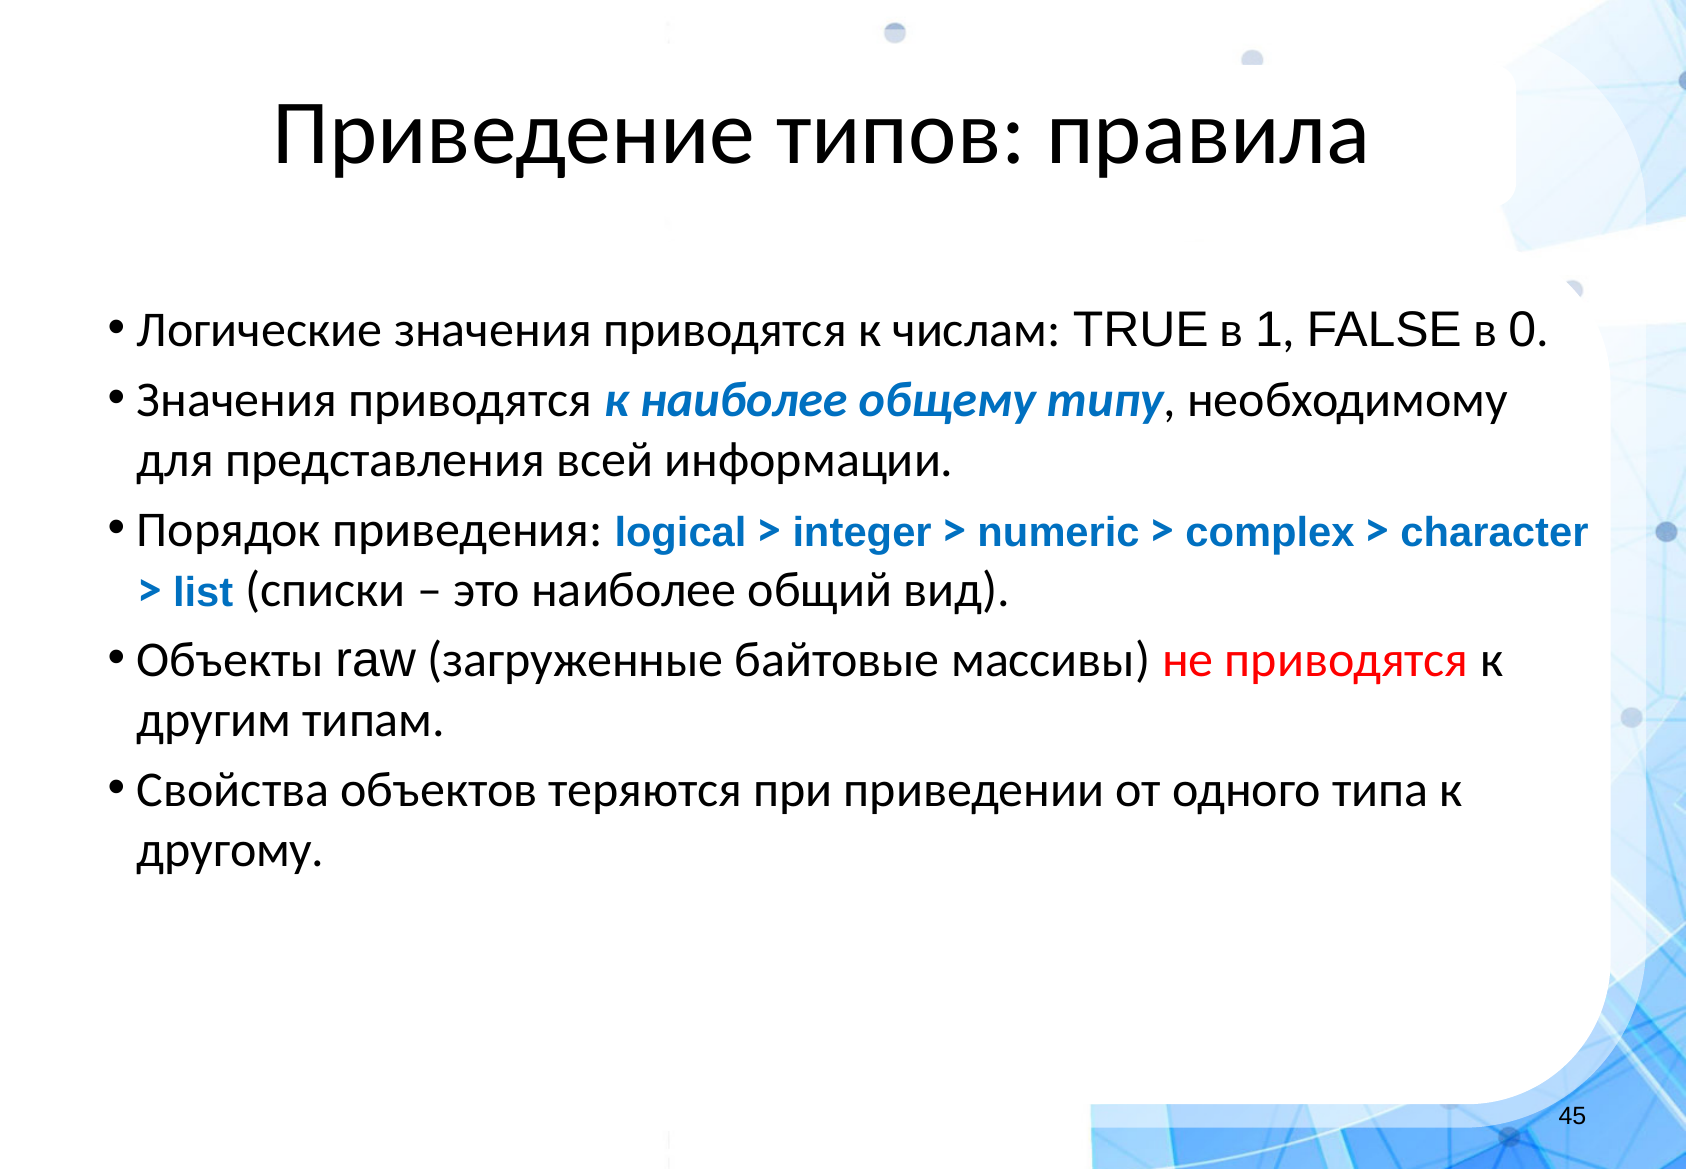

Приведение типов: правила
Логические значения приводятся к числам: TRUE в 1, FALSE в 0.
Значения приводятся к наиболее общему типу, необходимому для представления всей информации.
Порядок приведения: logical > integer > numeric > complex > character > list (списки – это наиболее общий вид).
Объекты raw (загруженные байтовые массивы) не приводятся к другим типам.
Свойства объектов теряются при приведении от одного типа к другому.
45